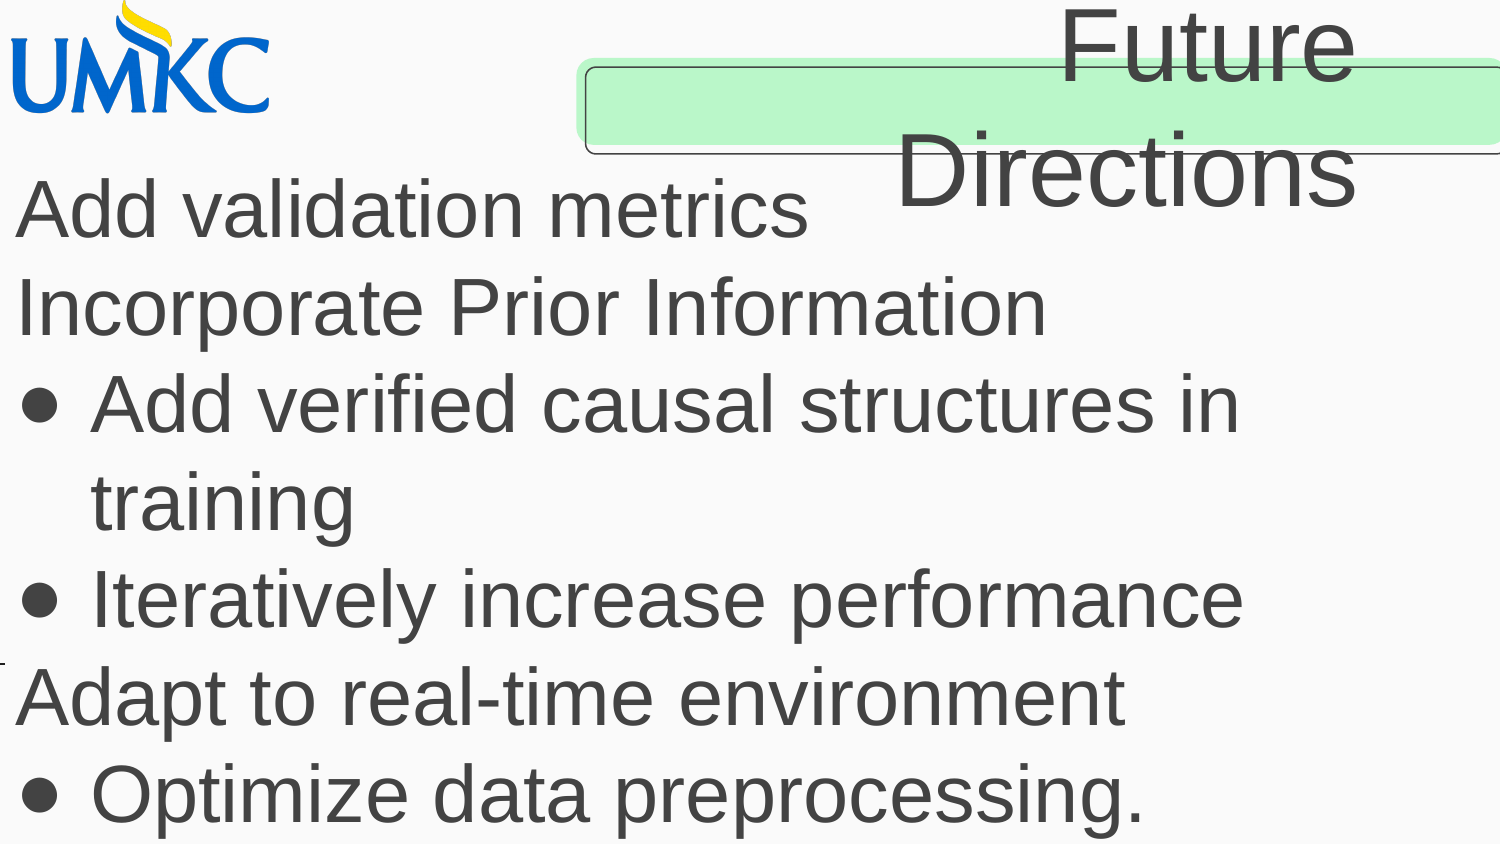

# Future Directions
Add validation metrics
Incorporate Prior Information
Add verified causal structures in training
Iteratively increase performance
Adapt to real-time environment
Optimize data preprocessing.
Streamline algorithmic efficiency